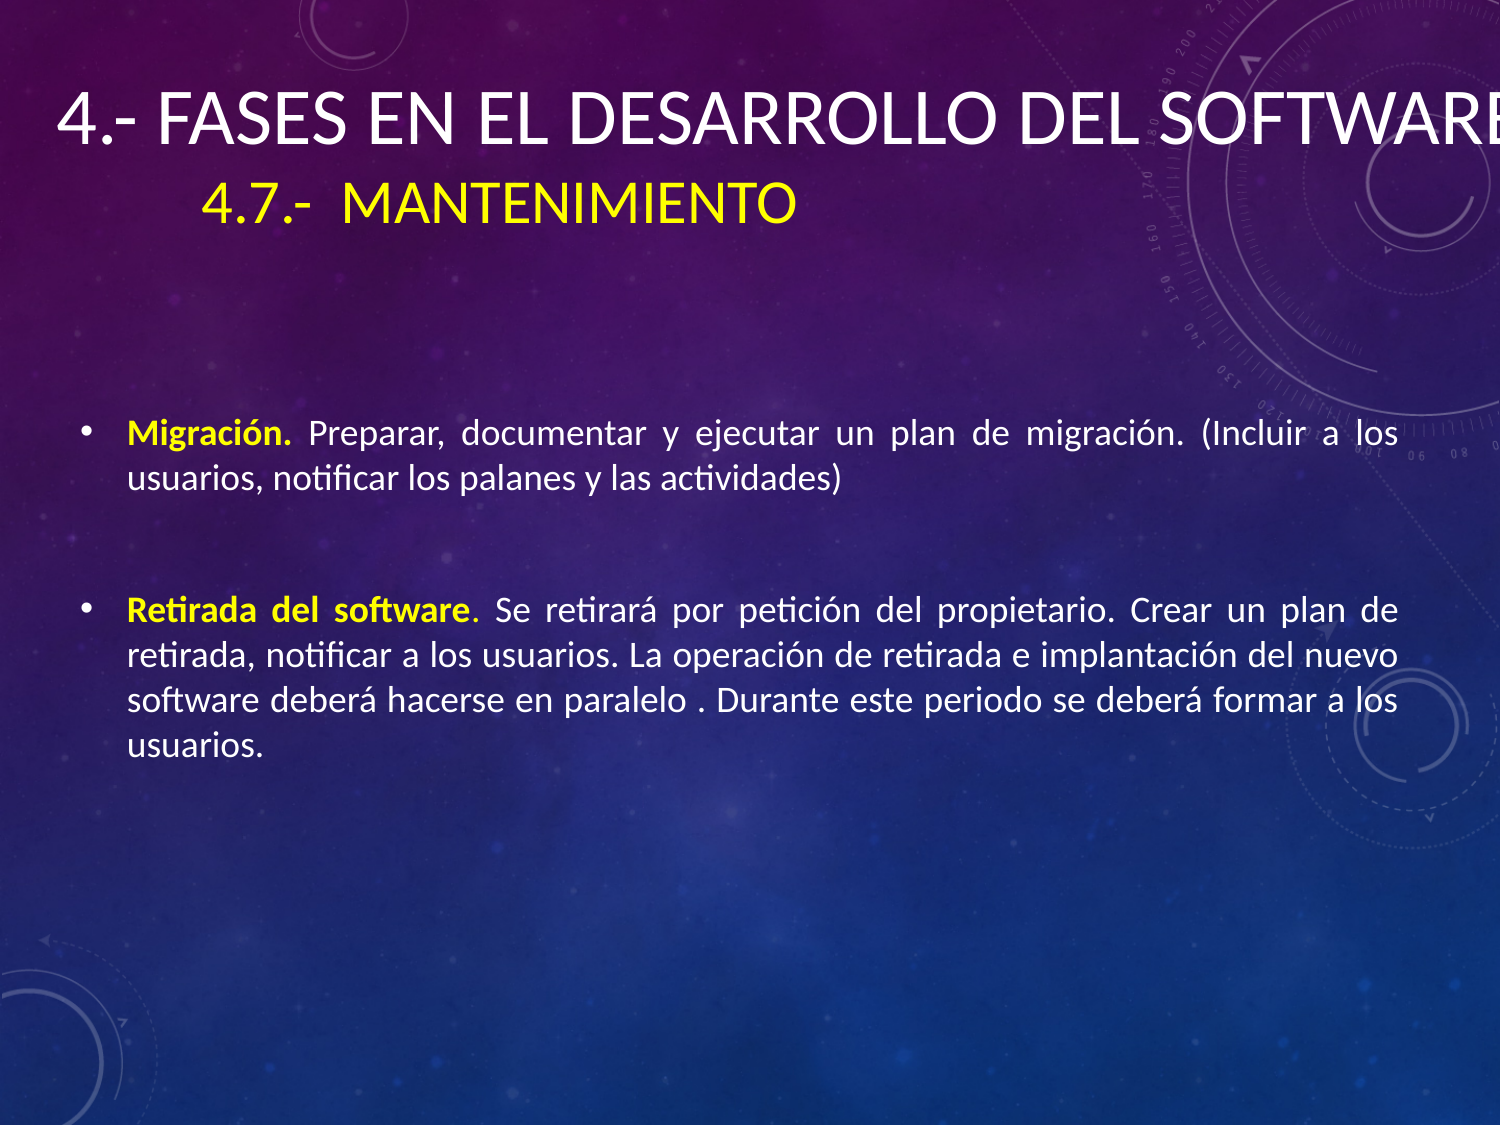

# 4.- Fases en el desarrollo del Software 4.7.-  Mantenimiento

Migración. Preparar, documentar y ejecutar un plan de migración. (Incluir a los usuarios, notificar los palanes y las actividades)

Retirada del software. Se retirará por petición del propietario. Crear un plan de retirada, notificar a los usuarios. La operación de retirada e implantación del nuevo software deberá hacerse en paralelo . Durante este periodo se deberá formar a los usuarios.